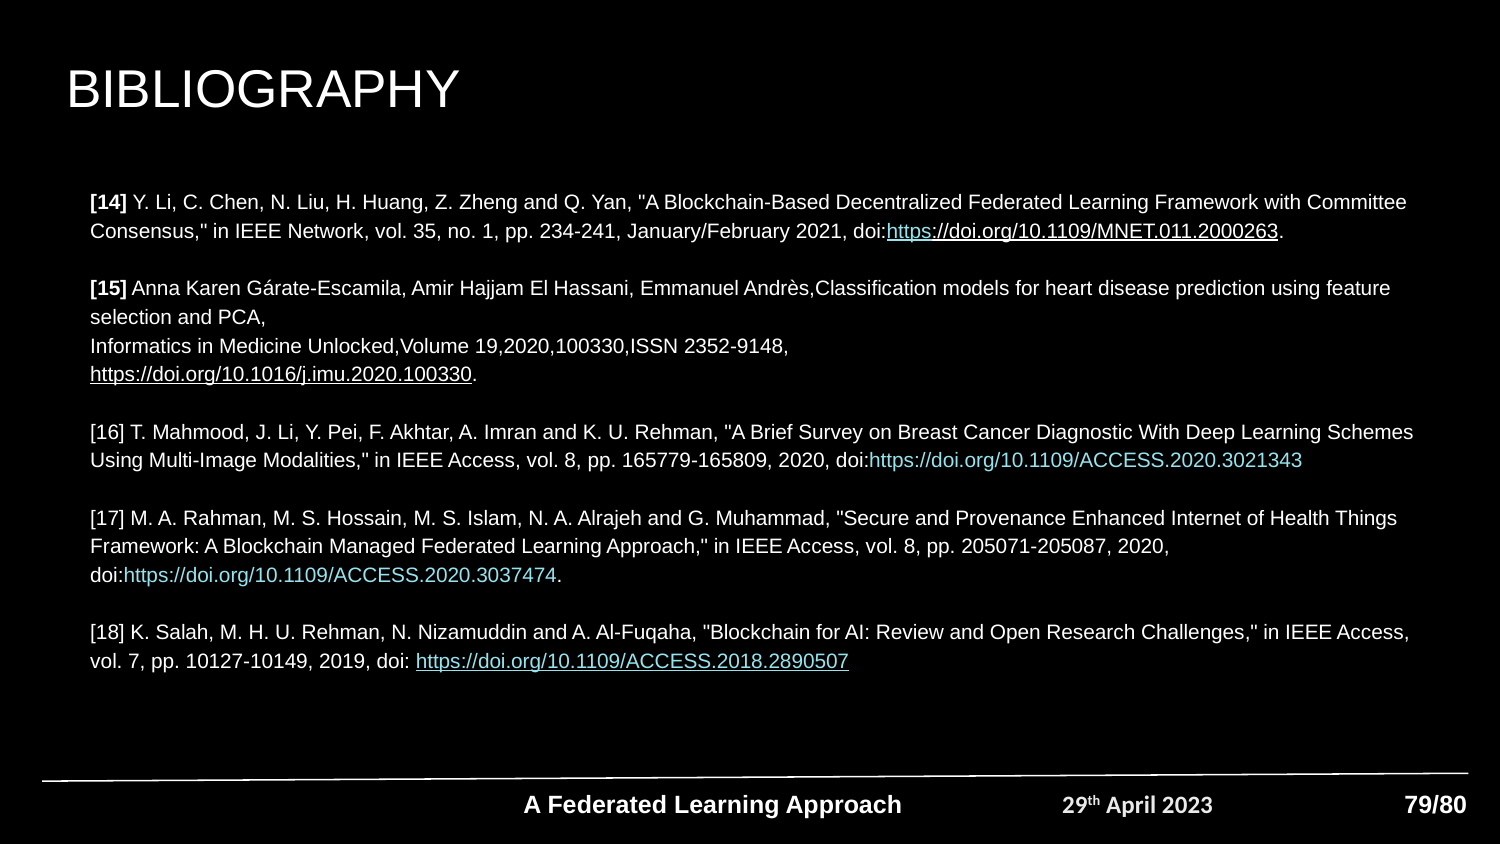

# BIBLIOGRAPHY
[14] Y. Li, C. Chen, N. Liu, H. Huang, Z. Zheng and Q. Yan, "A Blockchain-Based Decentralized Federated Learning Framework with Committee Consensus," in IEEE Network, vol. 35, no. 1, pp. 234-241, January/February 2021, doi:https://doi.org/10.1109/MNET.011.2000263.
[15] Anna Karen Gárate-Escamila, Amir Hajjam El Hassani, Emmanuel Andrès,Classification models for heart disease prediction using feature selection and PCA,
Informatics in Medicine Unlocked,Volume 19,2020,100330,ISSN 2352-9148,
https://doi.org/10.1016/j.imu.2020.100330.

[16] T. Mahmood, J. Li, Y. Pei, F. Akhtar, A. Imran and K. U. Rehman, "A Brief Survey on Breast Cancer Diagnostic With Deep Learning Schemes Using Multi-Image Modalities," in IEEE Access, vol. 8, pp. 165779-165809, 2020, doi:https://doi.org/10.1109/ACCESS.2020.3021343

[17] M. A. Rahman, M. S. Hossain, M. S. Islam, N. A. Alrajeh and G. Muhammad, "Secure and Provenance Enhanced Internet of Health Things Framework: A Blockchain Managed Federated Learning Approach," in IEEE Access, vol. 8, pp. 205071-205087, 2020, doi:https://doi.org/10.1109/ACCESS.2020.3037474.

[18] K. Salah, M. H. U. Rehman, N. Nizamuddin and A. Al-Fuqaha, "Blockchain for AI: Review and Open Research Challenges," in IEEE Access, vol. 7, pp. 10127-10149, 2019, doi: https://doi.org/10.1109/ACCESS.2018.2890507

A Federated Learning Approach
29th April 2023

79/80